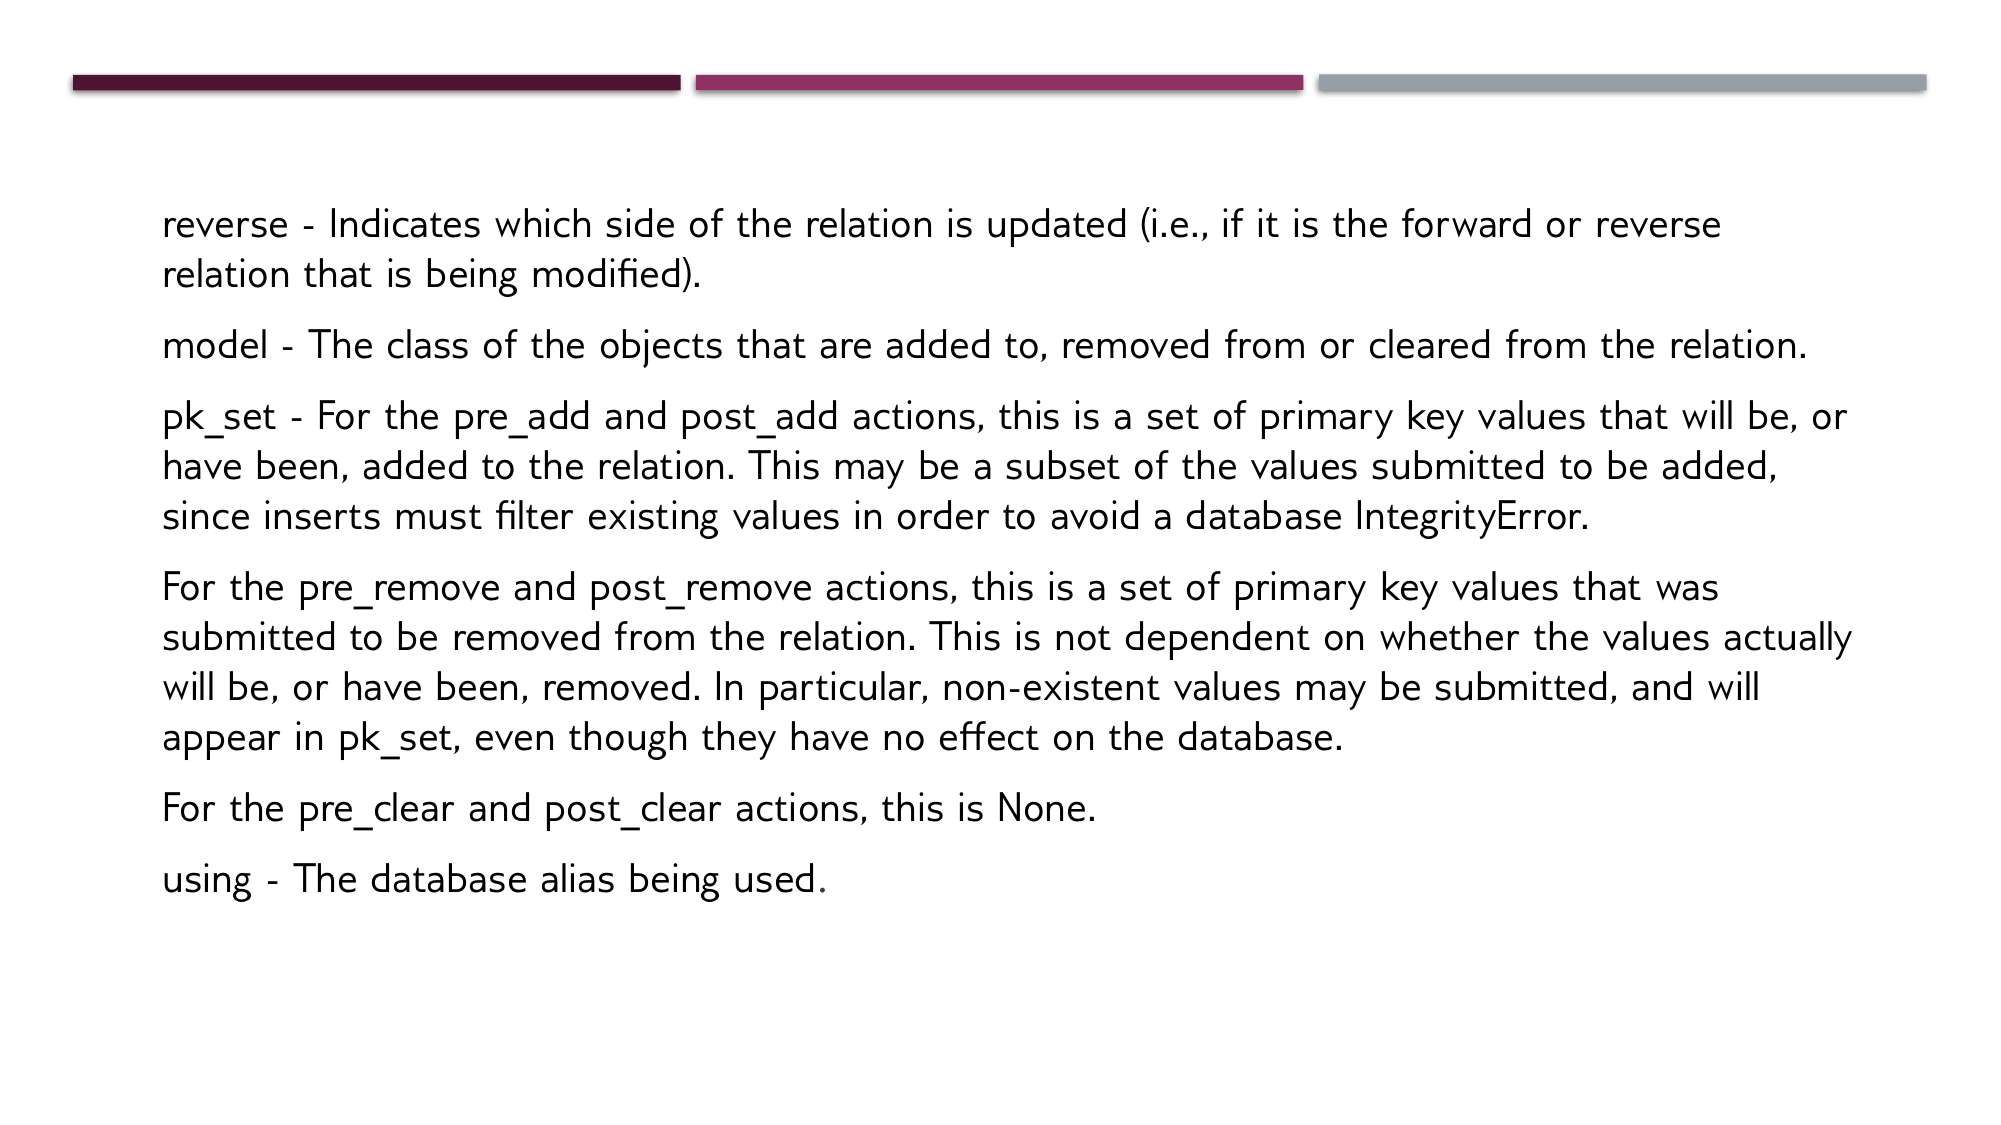

reverse - Indicates which side of the relation is updated (i.e., if it is the forward or reverse relation that is being modified).
model - The class of the objects that are added to, removed from or cleared from the relation.
pk_set - For the pre_add and post_add actions, this is a set of primary key values that will be, or have been, added to the relation. This may be a subset of the values submitted to be added, since inserts must filter existing values in order to avoid a database IntegrityError.
For the pre_remove and post_remove actions, this is a set of primary key values that was submitted to be removed from the relation. This is not dependent on whether the values actually will be, or have been, removed. In particular, non-existent values may be submitted, and will appear in pk_set, even though they have no effect on the database.
For the pre_clear and post_clear actions, this is None.
using - The database alias being used.